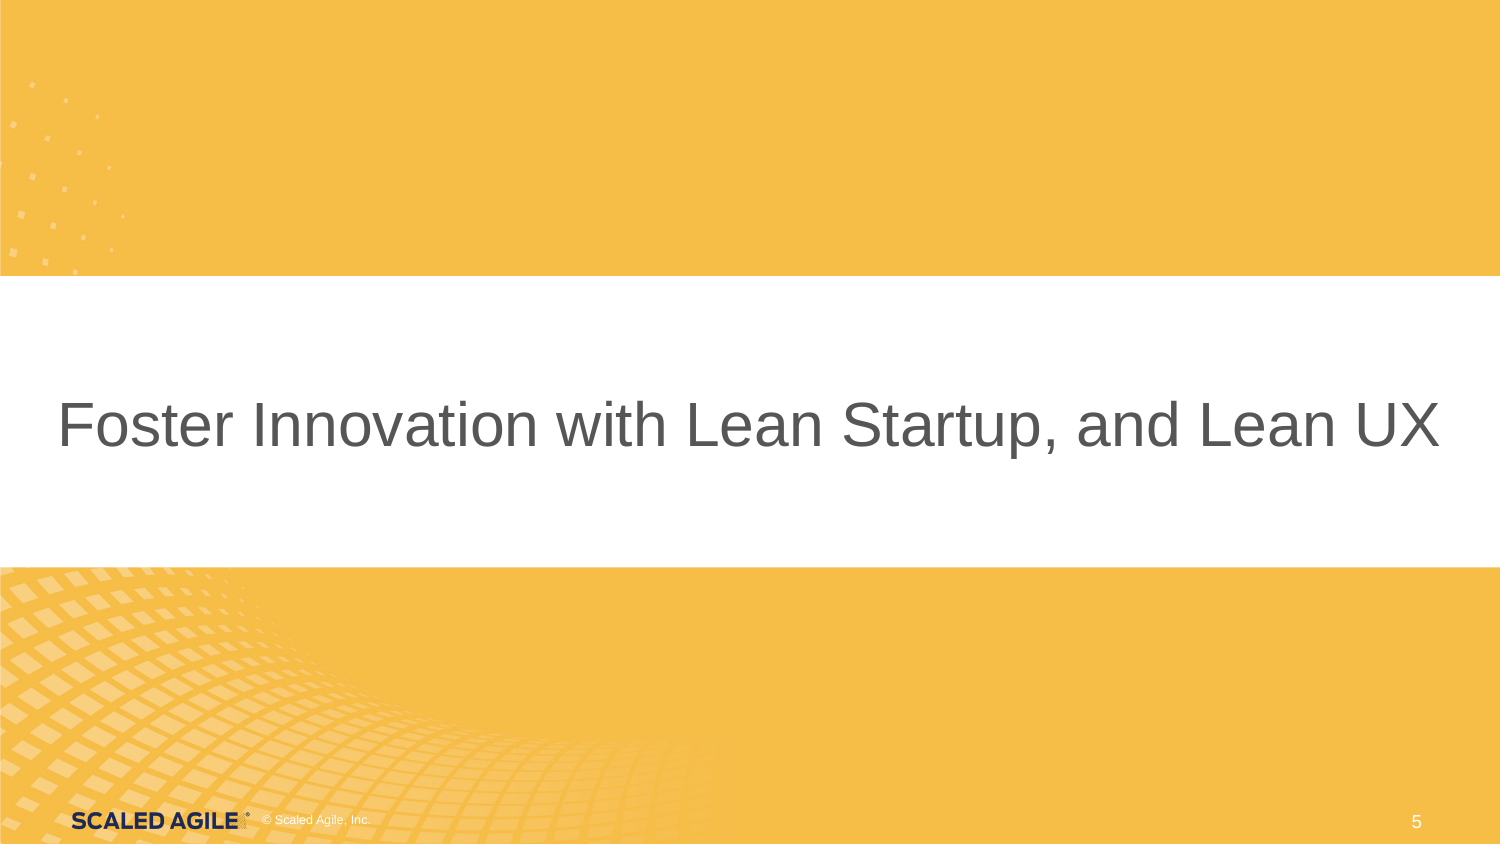

# Foster Innovation with Lean Startup, and Lean UX